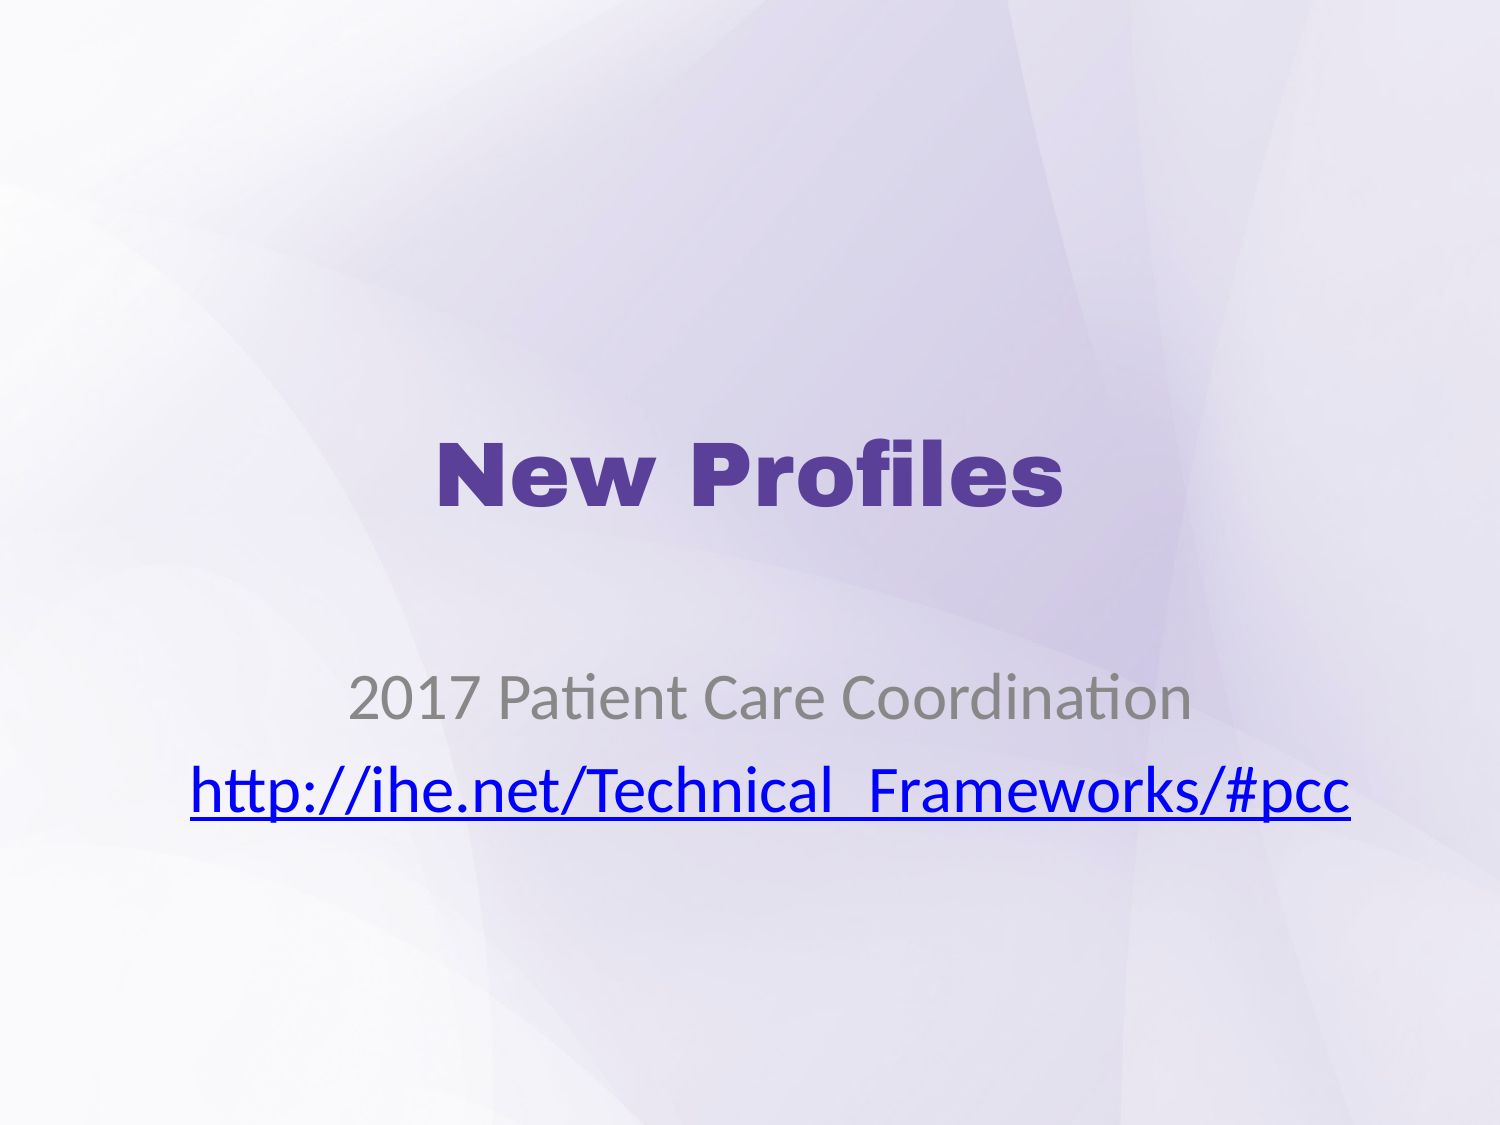

# New Profiles
2017 Patient Care Coordination
http://ihe.net/Technical_Frameworks/#pcc